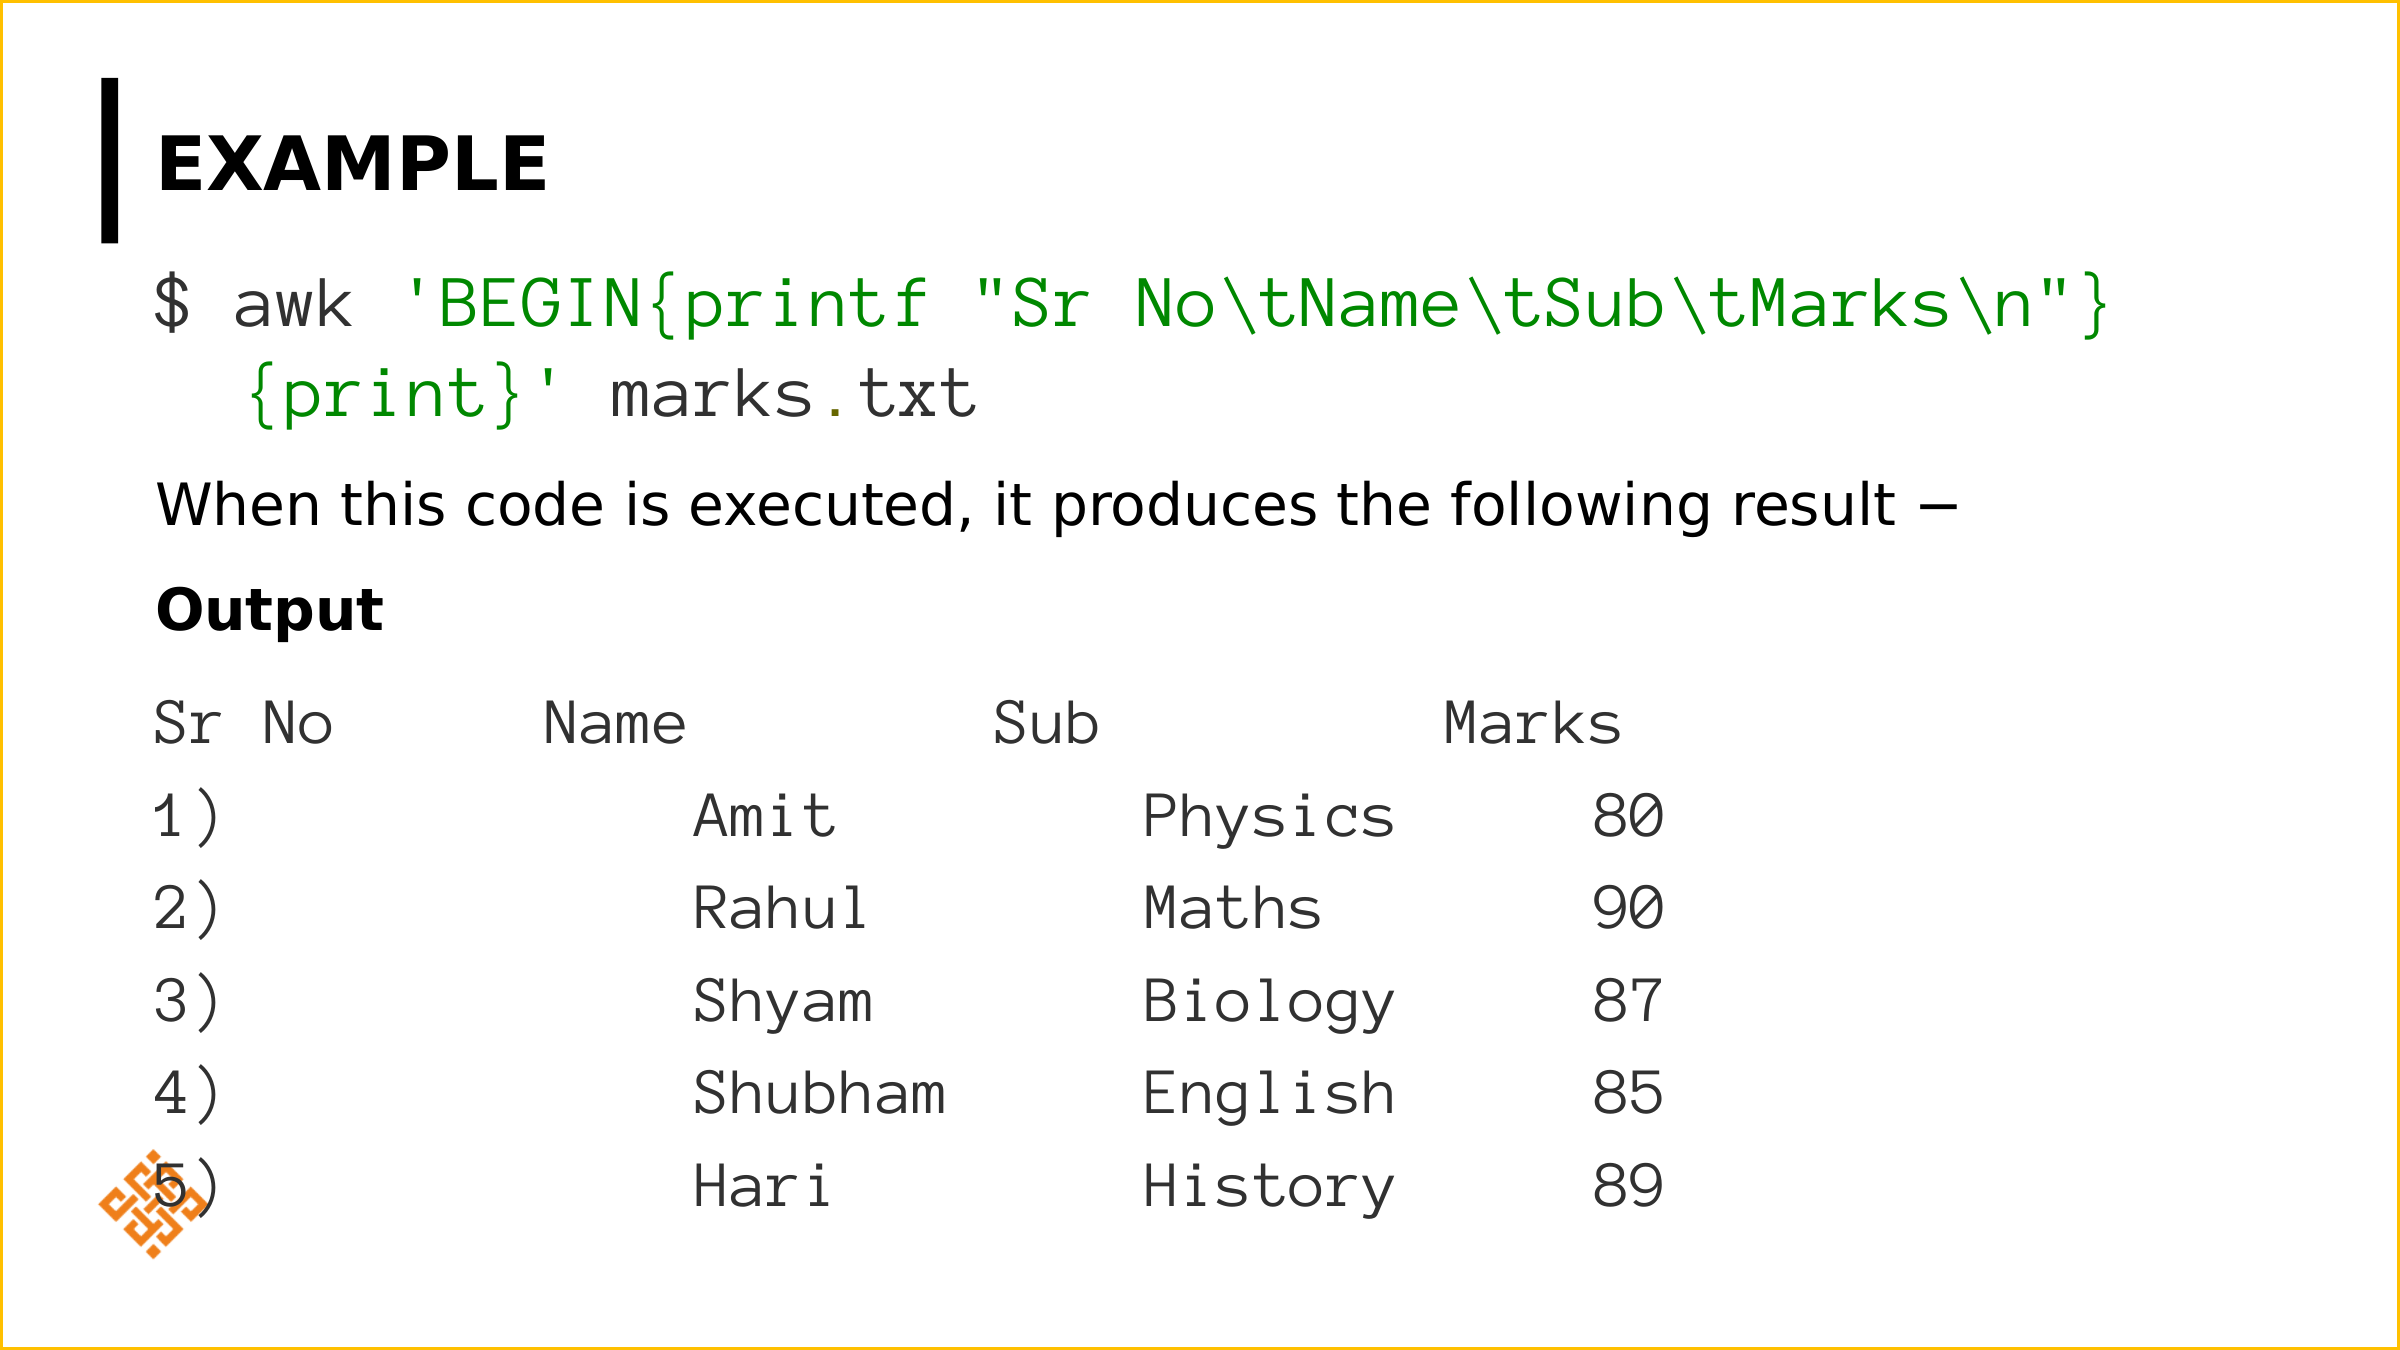

# Example
$ awk 'BEGIN{printf "Sr No\tName\tSub\tMarks\n"} {print}' marks.txt
When this code is executed, it produces the following result −
Output
Sr No 		Name 		Sub 			Marks
 			Amit 		Physics 		80
 			Rahul 		Maths 		90
 			Shyam 		Biology 		87
 			Shubham		English 		85
 			Hari 		History 		89